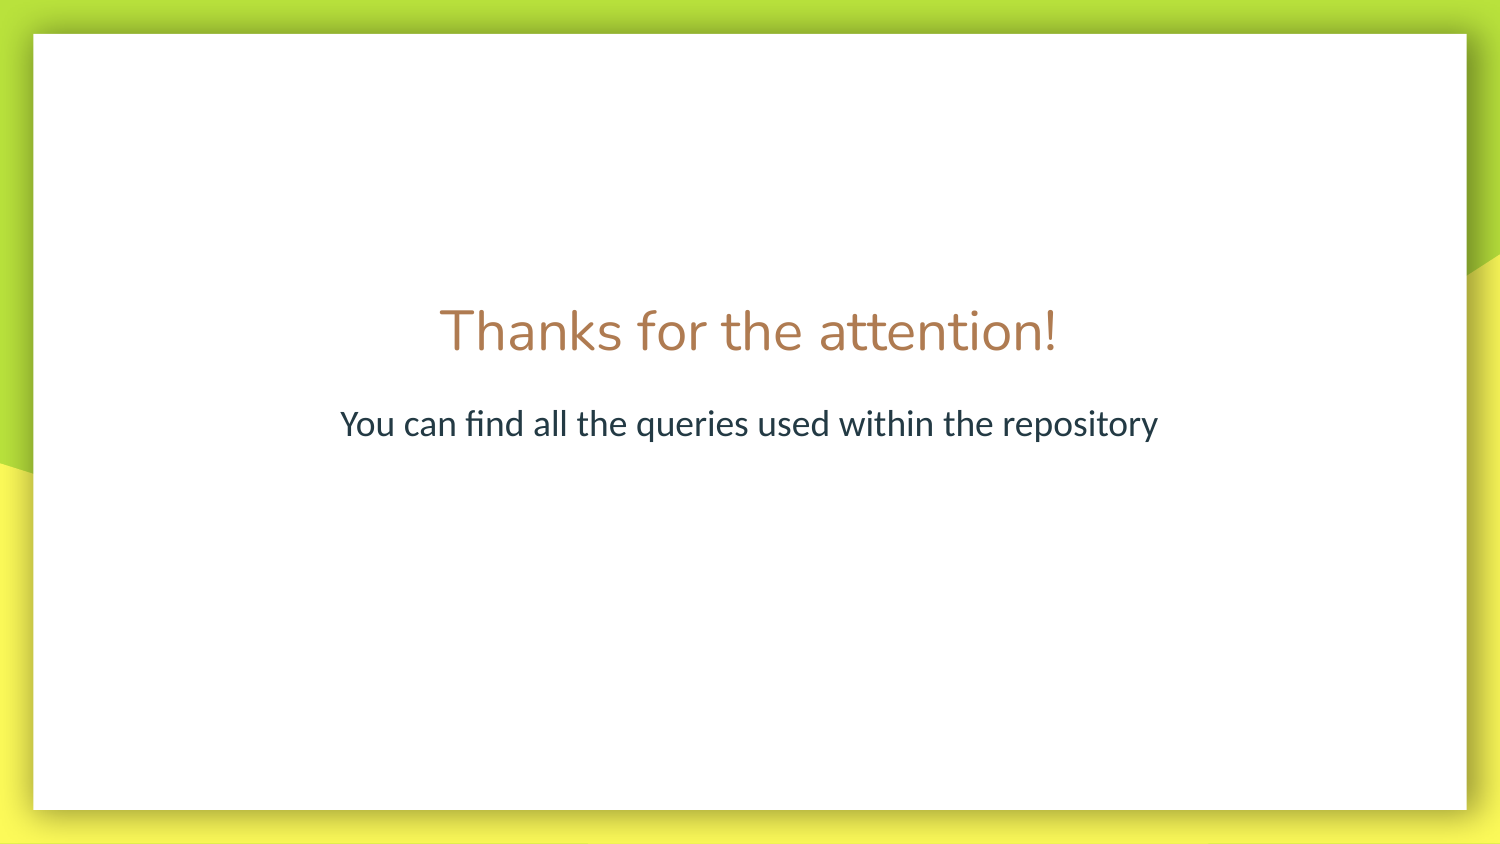

# Thanks for the attention!

You can find all the queries used within the repository